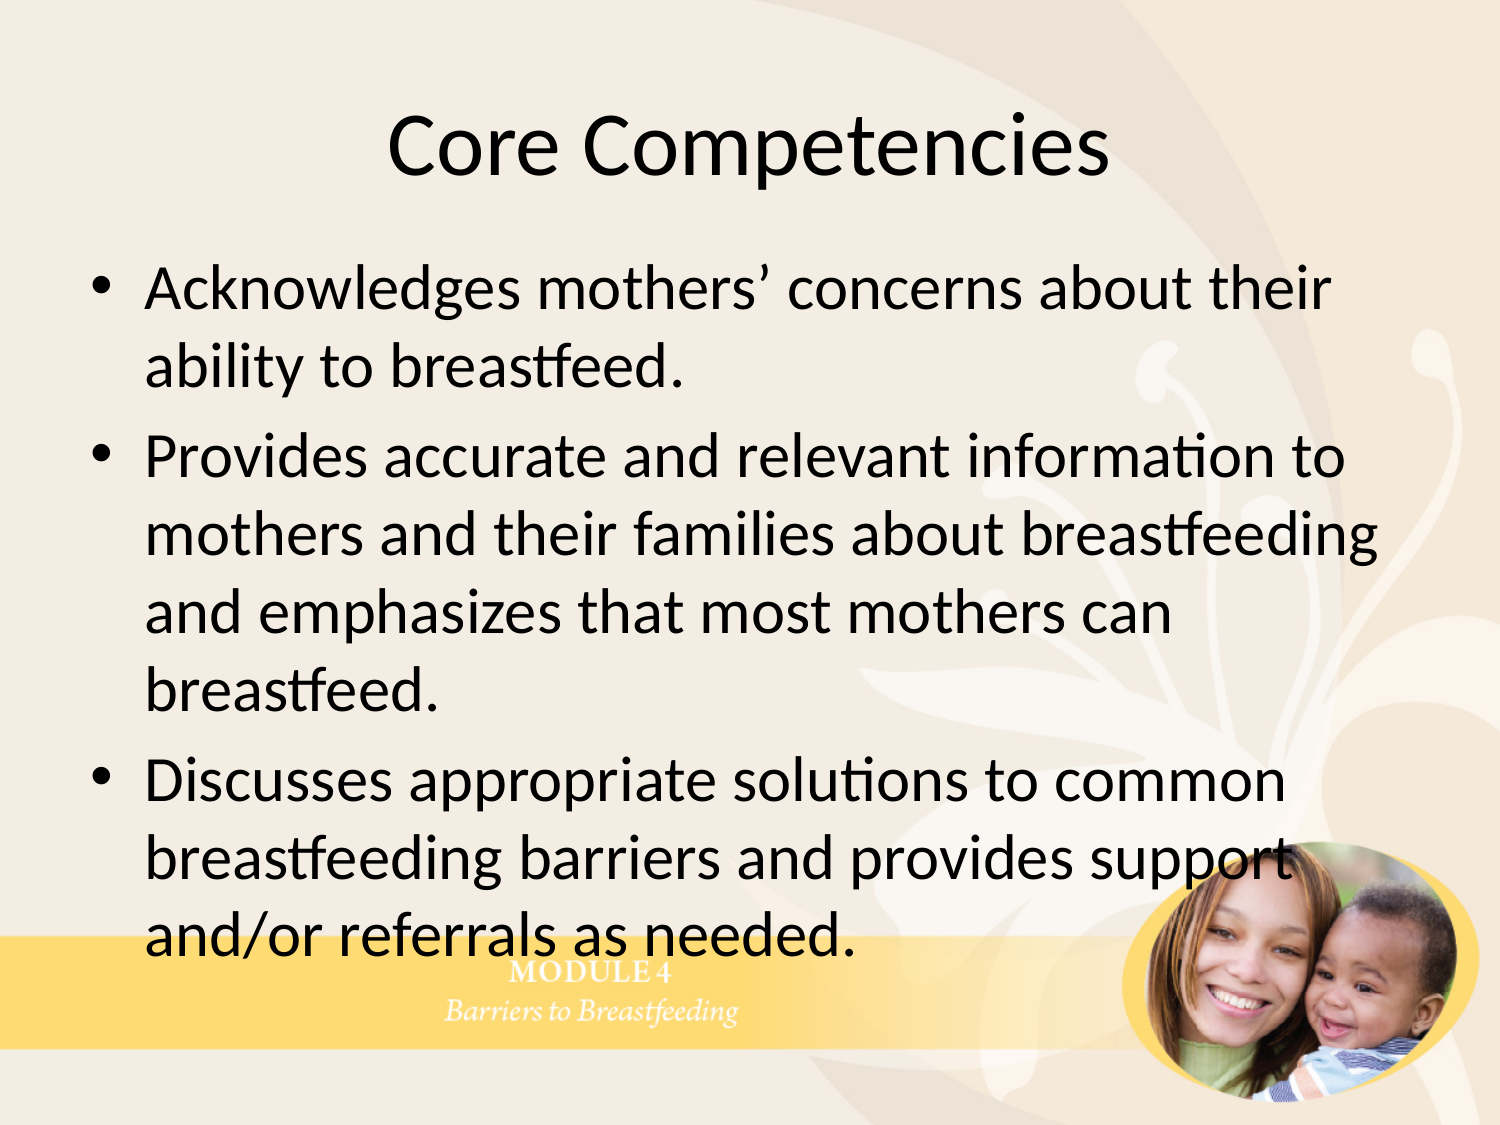

# Core Competencies
Acknowledges mothers’ concerns about their ability to breastfeed.
Provides accurate and relevant information to mothers and their families about breastfeeding and emphasizes that most mothers can breastfeed.
Discusses appropriate solutions to common breastfeeding barriers and provides support and/or referrals as needed.